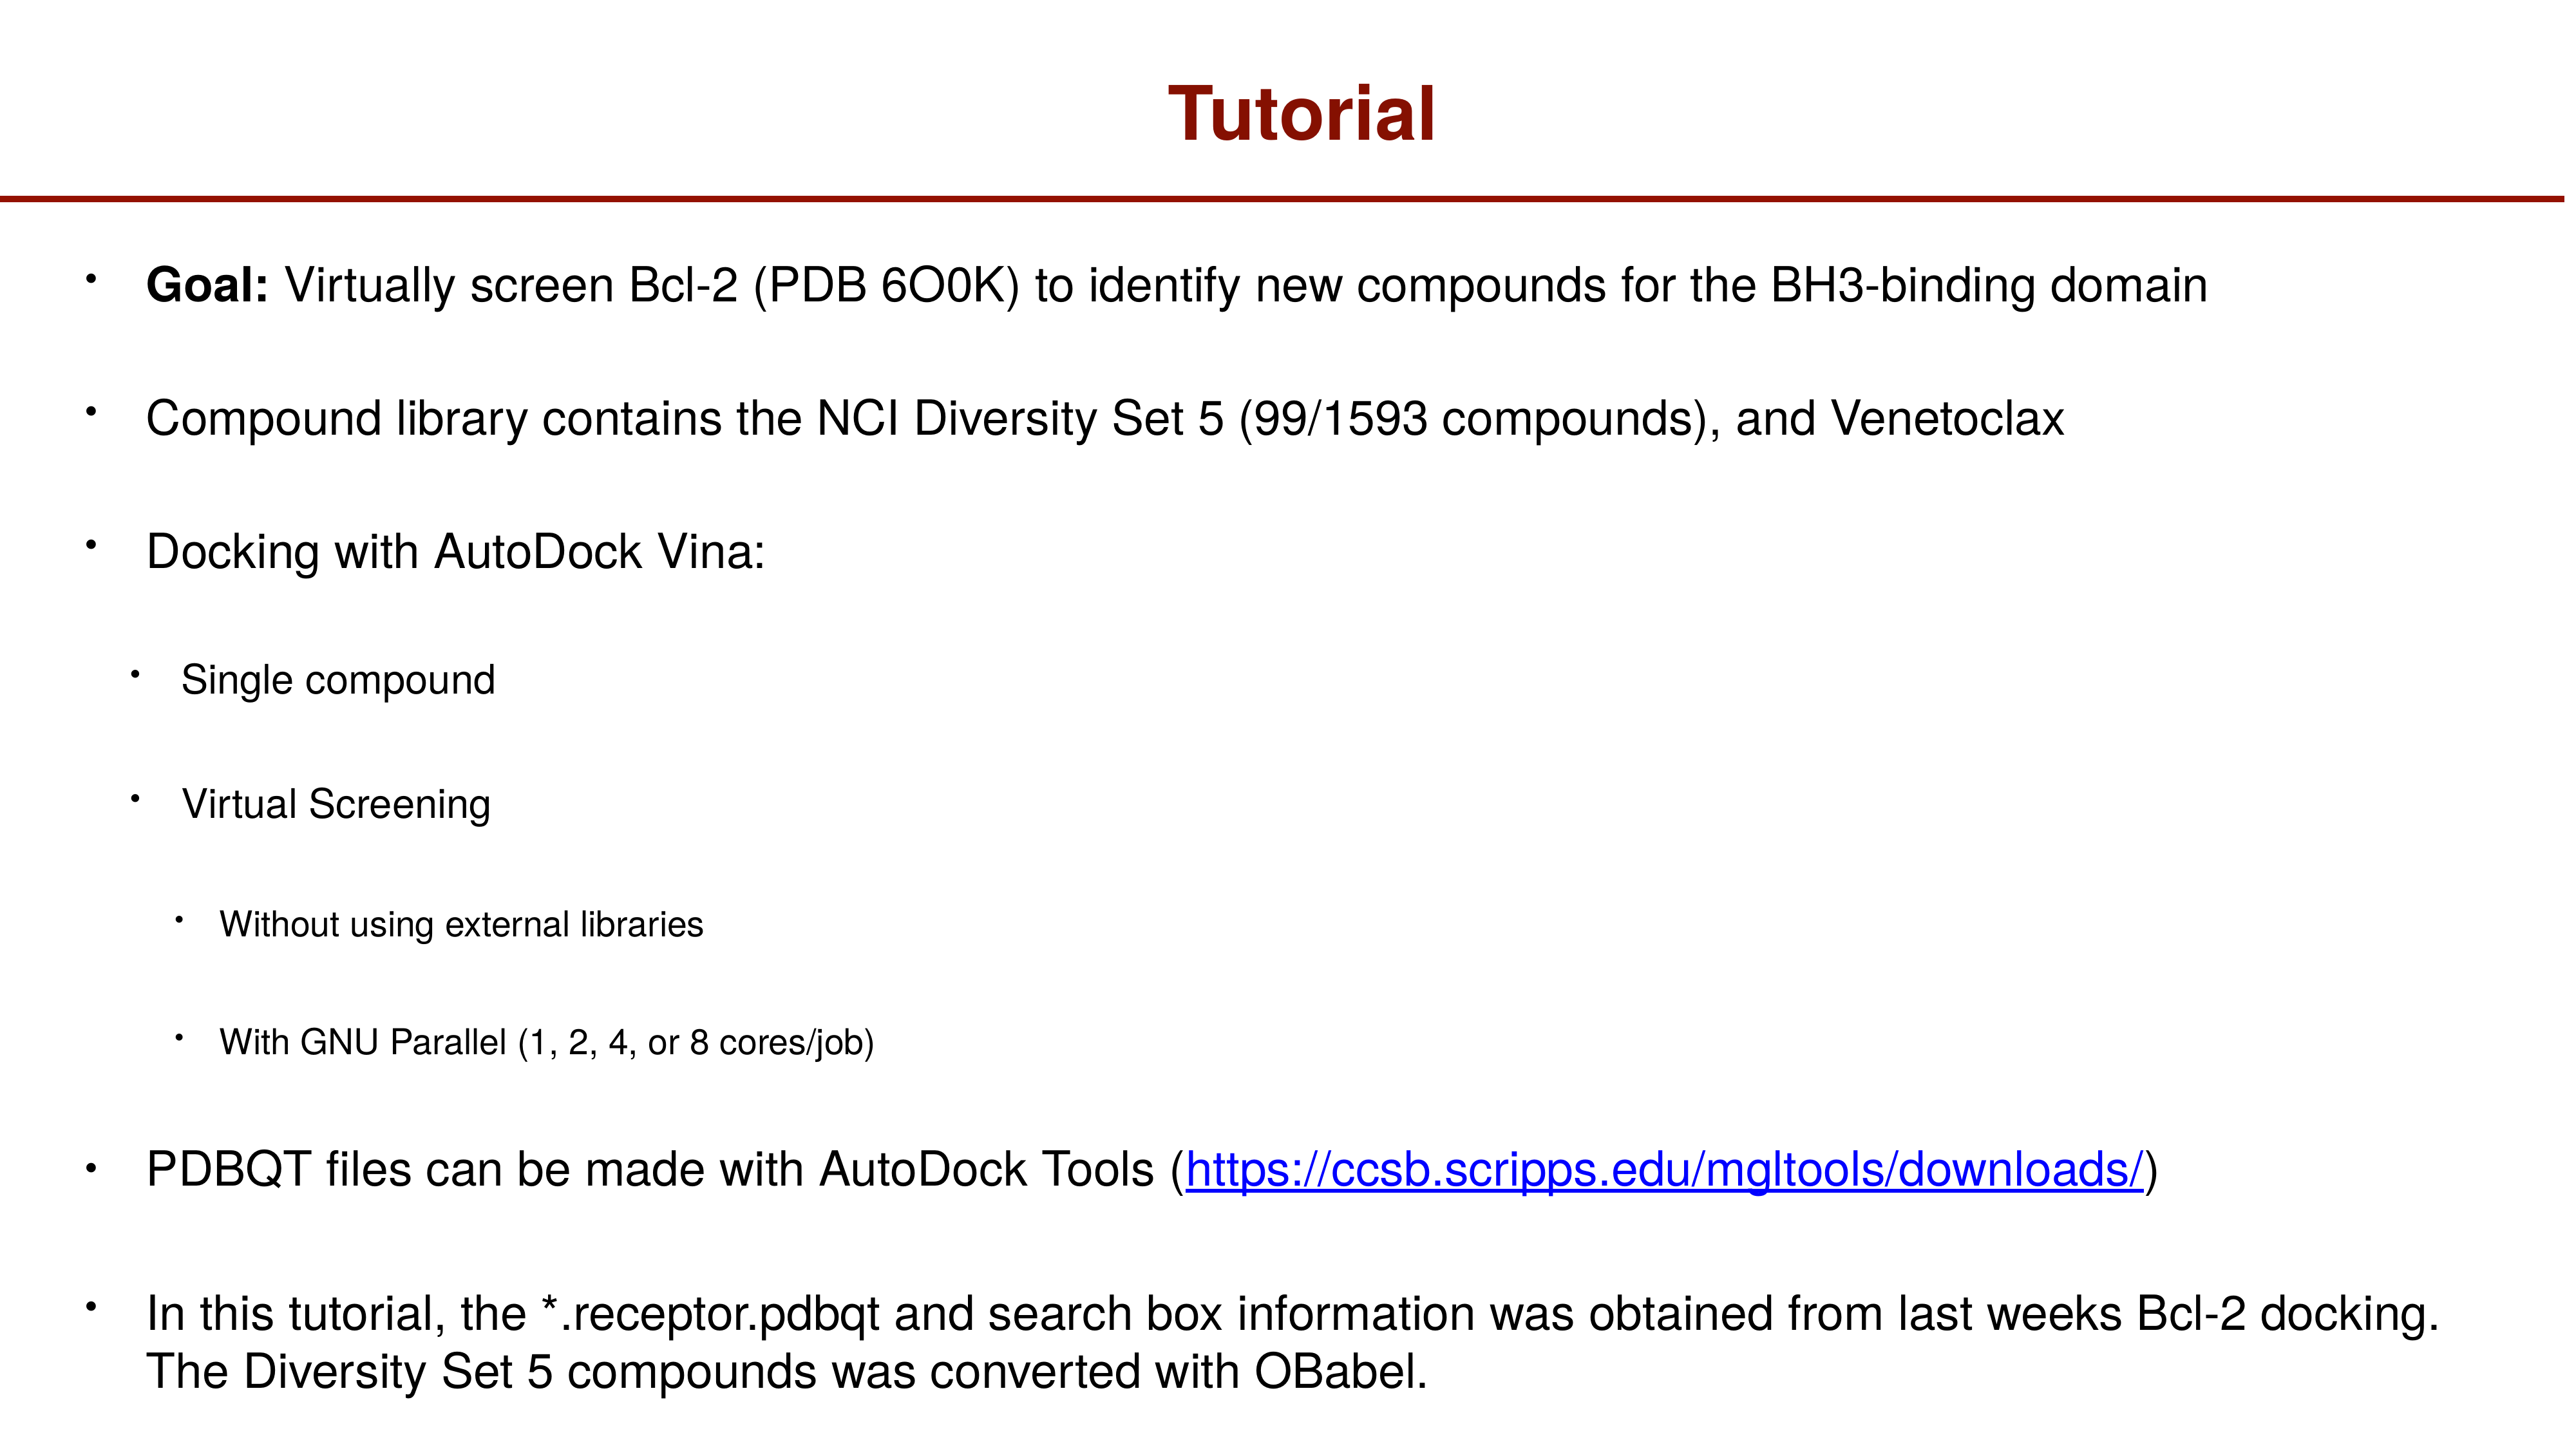

# Tutorial
Goal: Virtually screen Bcl-2 (PDB 6O0K) to identify new compounds for the BH3-binding domain
Compound library contains the NCI Diversity Set 5 (99/1593 compounds), and Venetoclax
Docking with AutoDock Vina:
Single compound
Virtual Screening
Without using external libraries
With GNU Parallel (1, 2, 4, or 8 cores/job)
PDBQT files can be made with AutoDock Tools (https://ccsb.scripps.edu/mgltools/downloads/)
In this tutorial, the *.receptor.pdbqt and search box information was obtained from last weeks Bcl-2 docking. The Diversity Set 5 compounds was converted with OBabel.